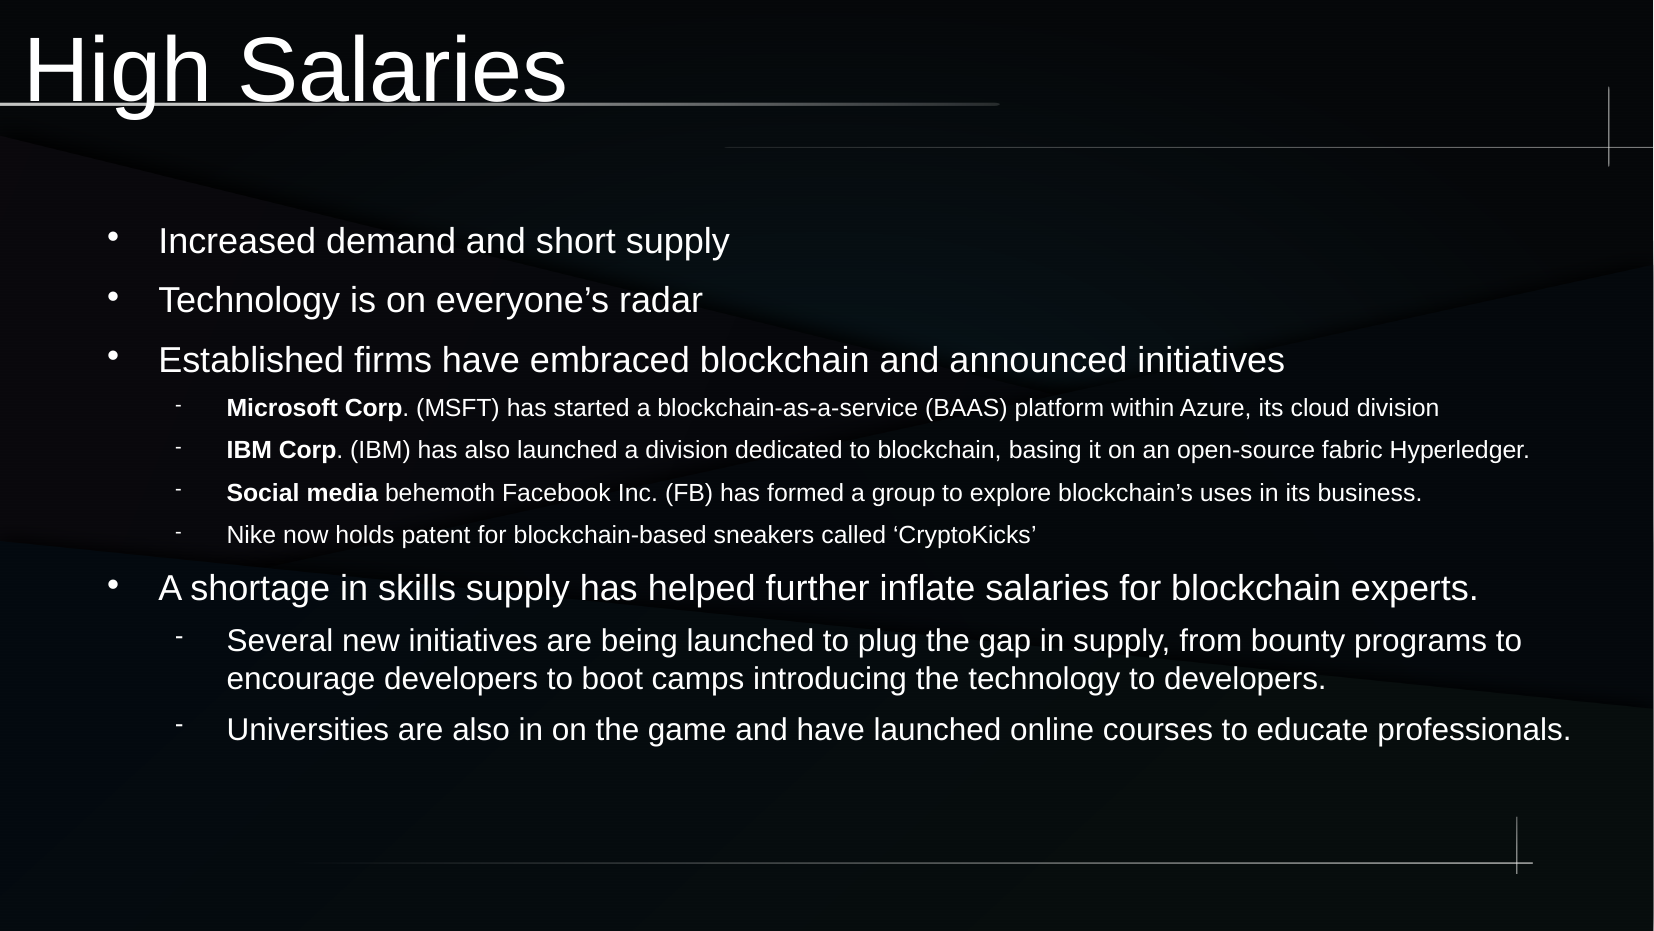

# High Salaries
Increased demand and short supply
Technology is on everyone’s radar
Established firms have embraced blockchain and announced initiatives
Microsoft Corp. (MSFT) has started a blockchain-as-a-service (BAAS) platform within Azure, its cloud division
IBM Corp. (IBM) has also launched a division dedicated to blockchain, basing it on an open-source fabric Hyperledger.
Social media behemoth Facebook Inc. (FB) has formed a group to explore blockchain’s uses in its business.
Nike now holds patent for blockchain-based sneakers called ‘CryptoKicks’
A shortage in skills supply has helped further inflate salaries for blockchain experts.
Several new initiatives are being launched to plug the gap in supply, from bounty programs to encourage developers to boot camps introducing the technology to developers.
Universities are also in on the game and have launched online courses to educate professionals.